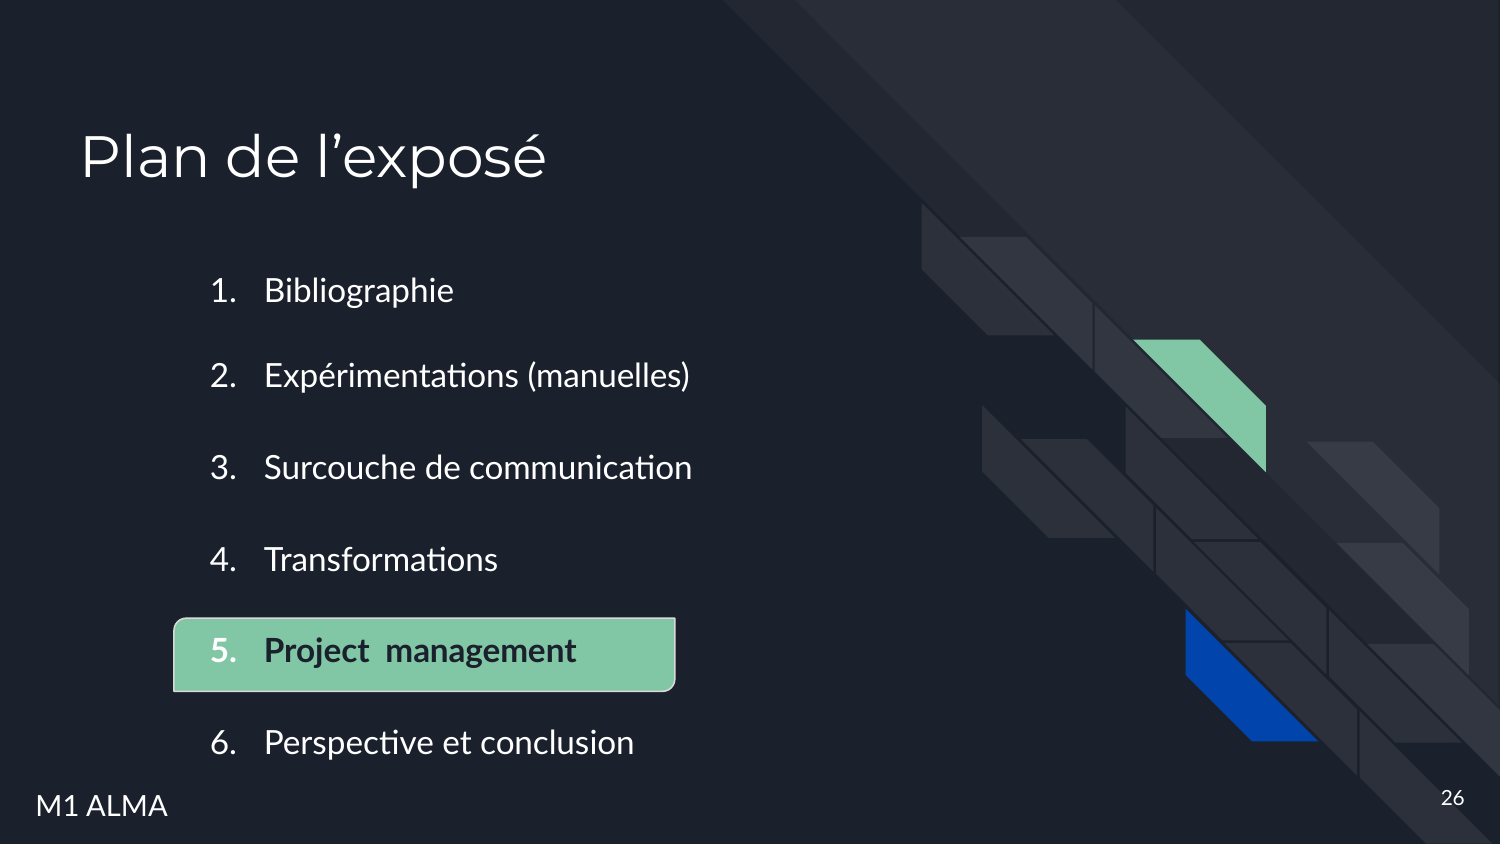

# Plan de l’exposé
Bibliographie
Expérimentations (manuelles)
Surcouche de communication
Transformations
Project  management
Perspective et conclusion

26
M1 ALMA